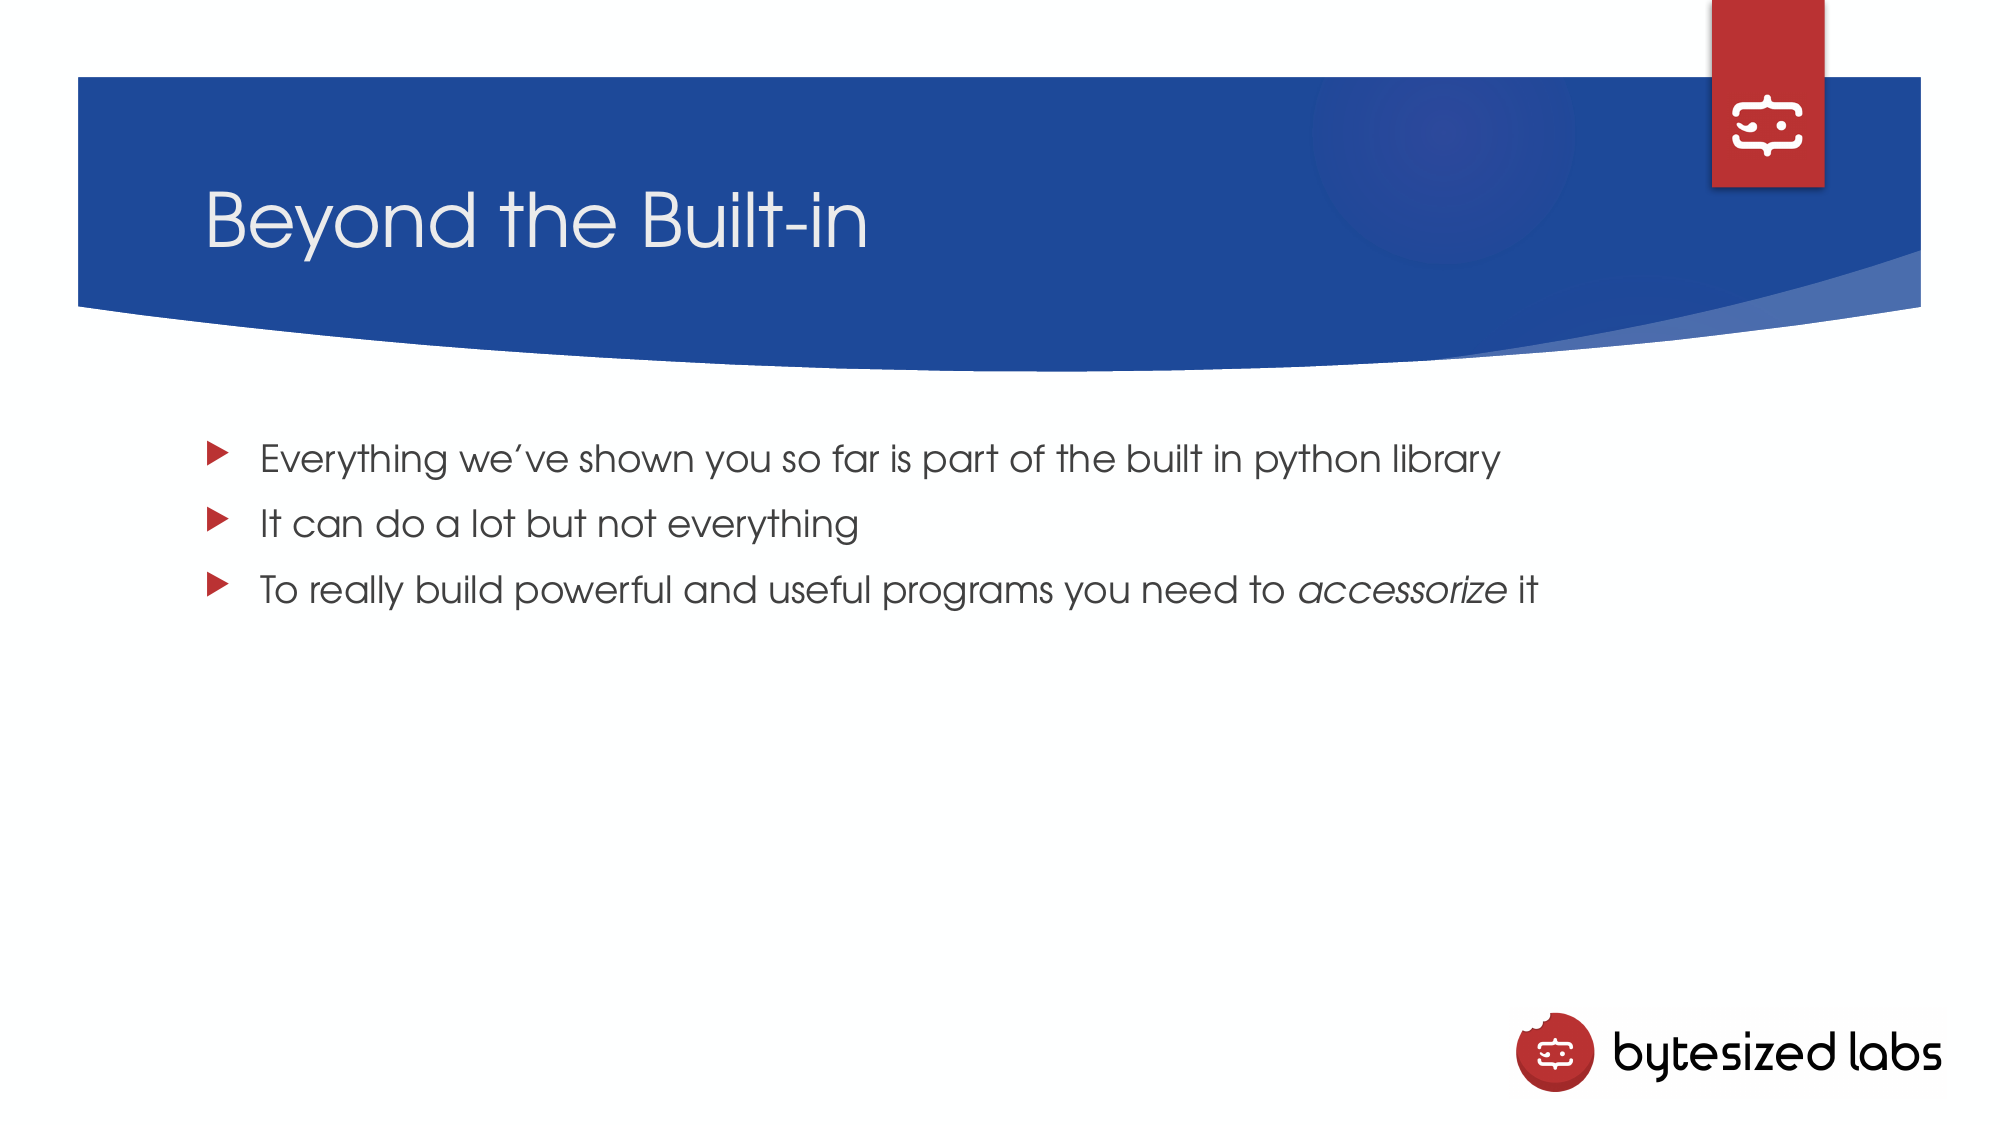

# Beyond the Built-in
Everything we’ve shown you so far is part of the built in python library
It can do a lot but not everything
To really build powerful and useful programs you need to accessorize it